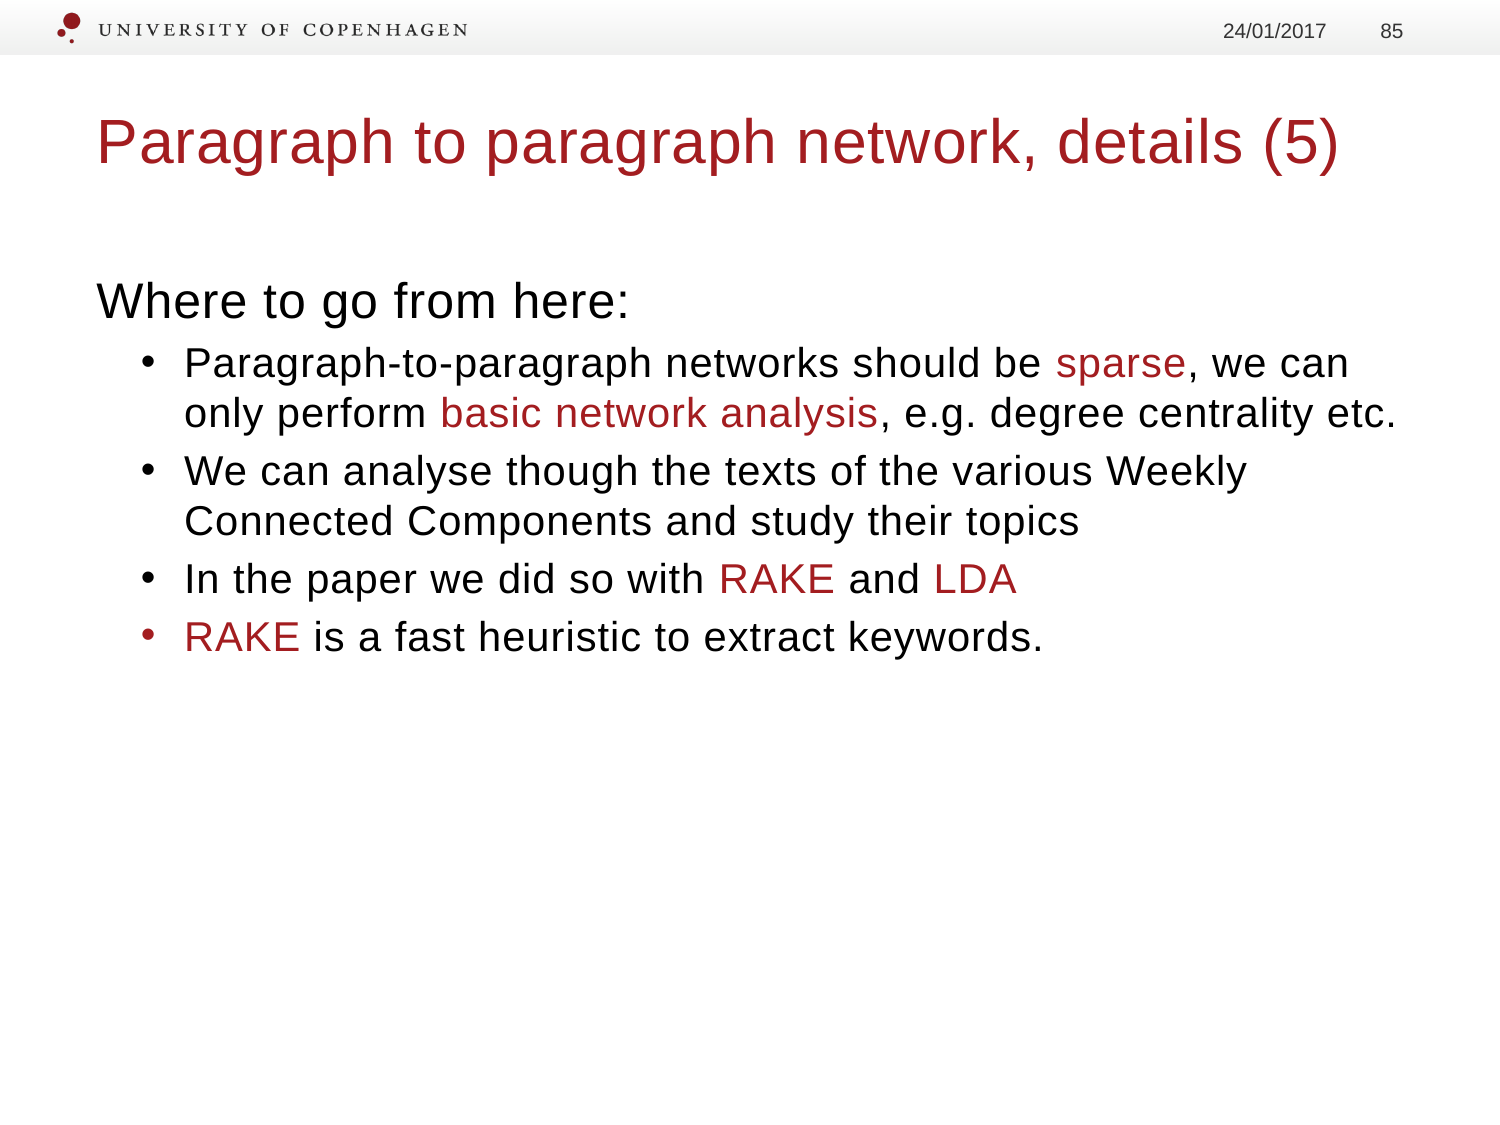

24/01/2017
85
# Paragraph to paragraph network, details (5)
Where to go from here:
Paragraph-to-paragraph networks should be sparse, we can only perform basic network analysis, e.g. degree centrality etc.
We can analyse though the texts of the various Weekly Connected Components and study their topics
In the paper we did so with RAKE and LDA
RAKE is a fast heuristic to extract keywords.